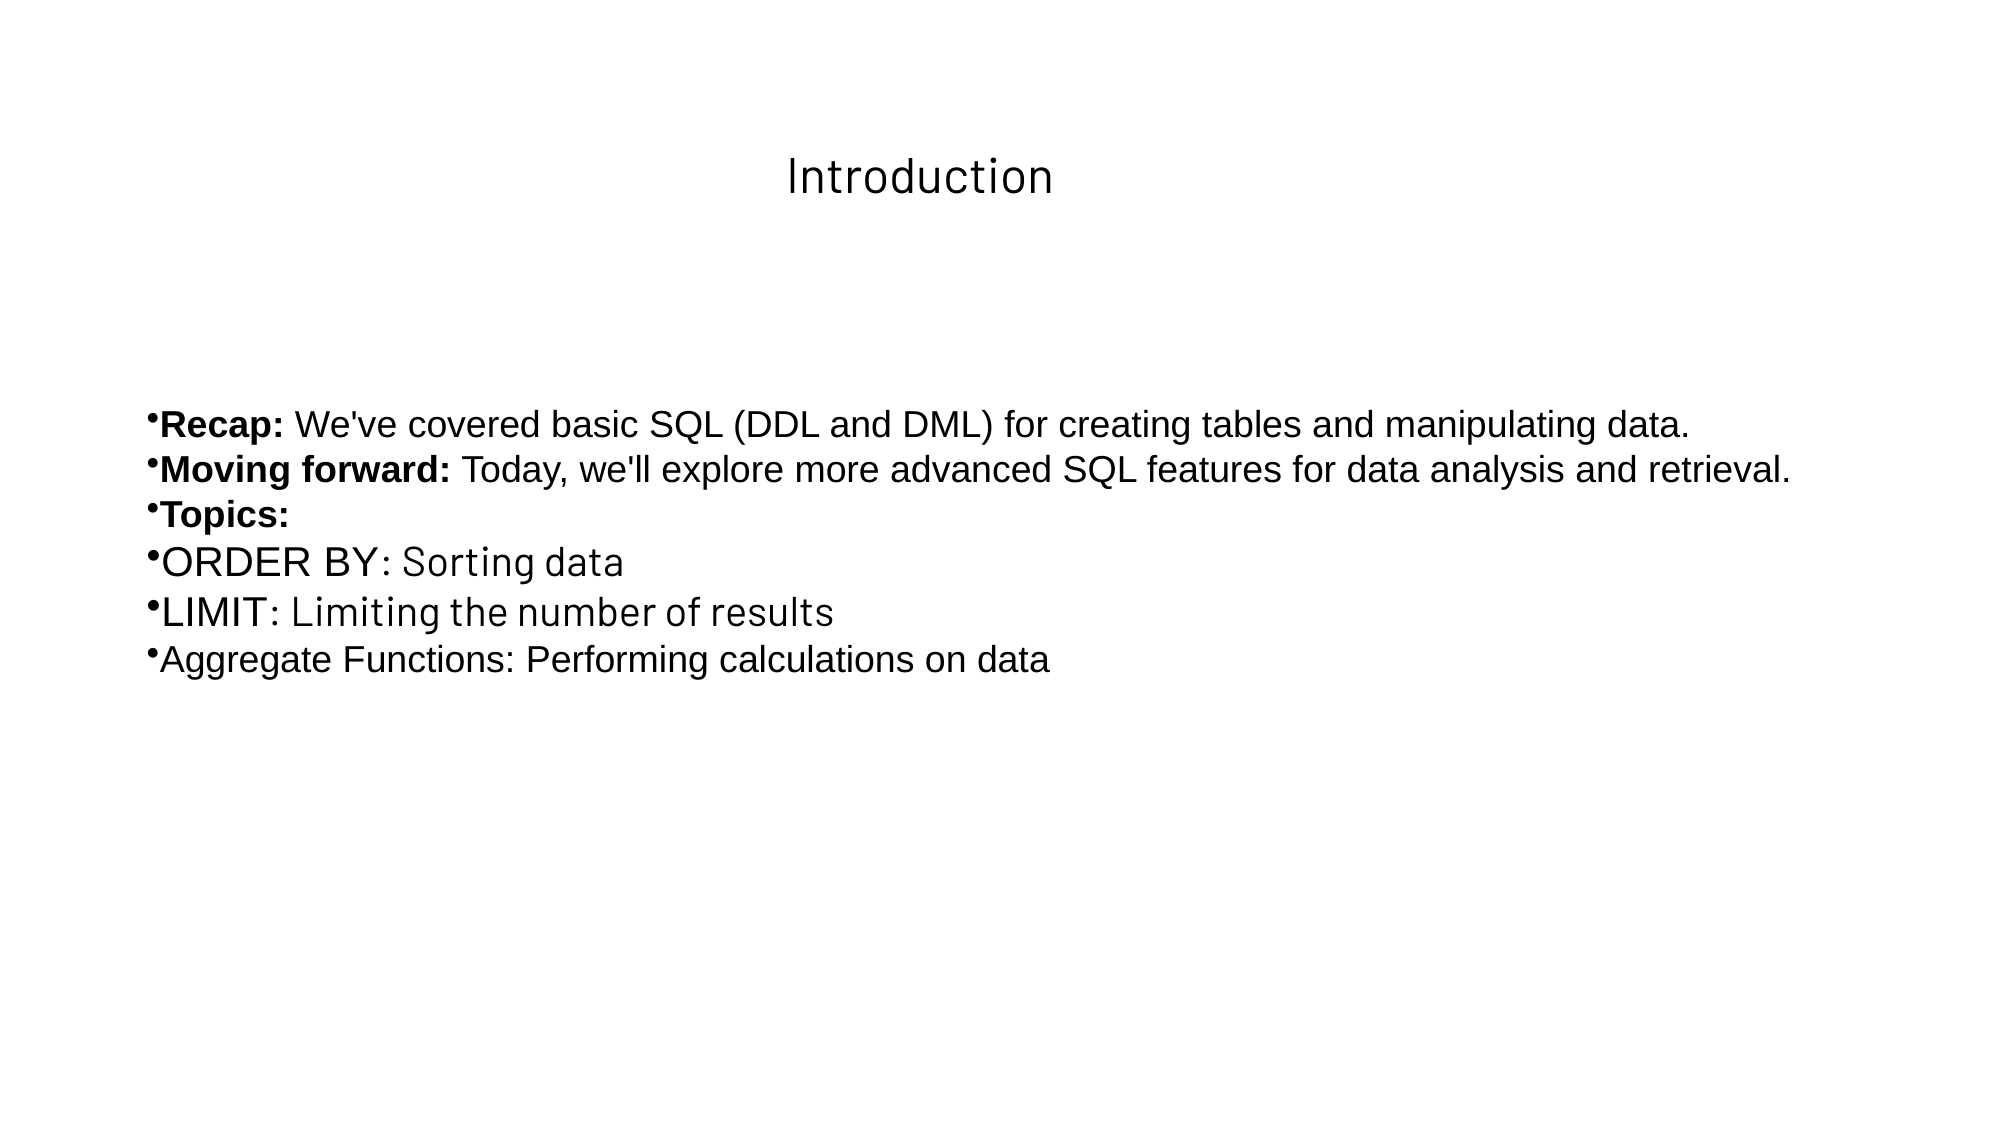

Introduction
Recap: We've covered basic SQL (DDL and DML) for creating tables and manipulating data.
Moving forward: Today, we'll explore more advanced SQL features for data analysis and retrieval.
Topics:
ORDER BY: Sorting data
LIMIT: Limiting the number of results
Aggregate Functions: Performing calculations on data